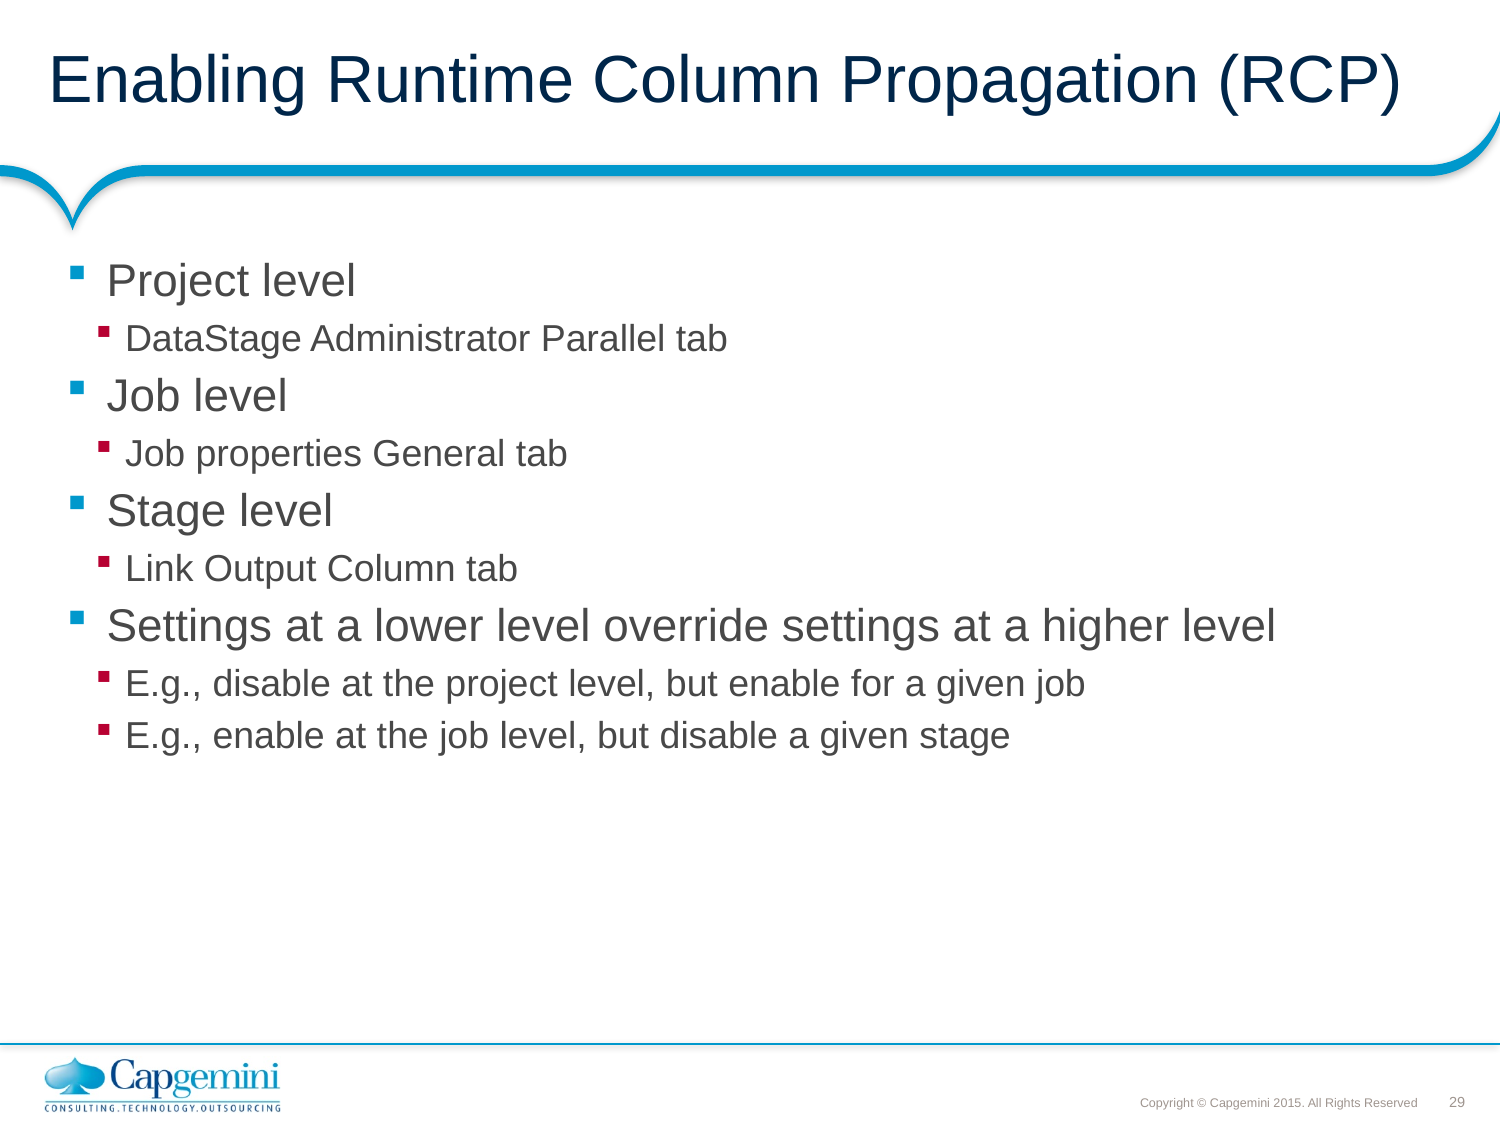

# Enabling Runtime Column Propagation (RCP)
 Project level
DataStage Administrator Parallel tab
 Job level
Job properties General tab
 Stage level
Link Output Column tab
 Settings at a lower level override settings at a higher level
E.g., disable at the project level, but enable for a given job
E.g., enable at the job level, but disable a given stage